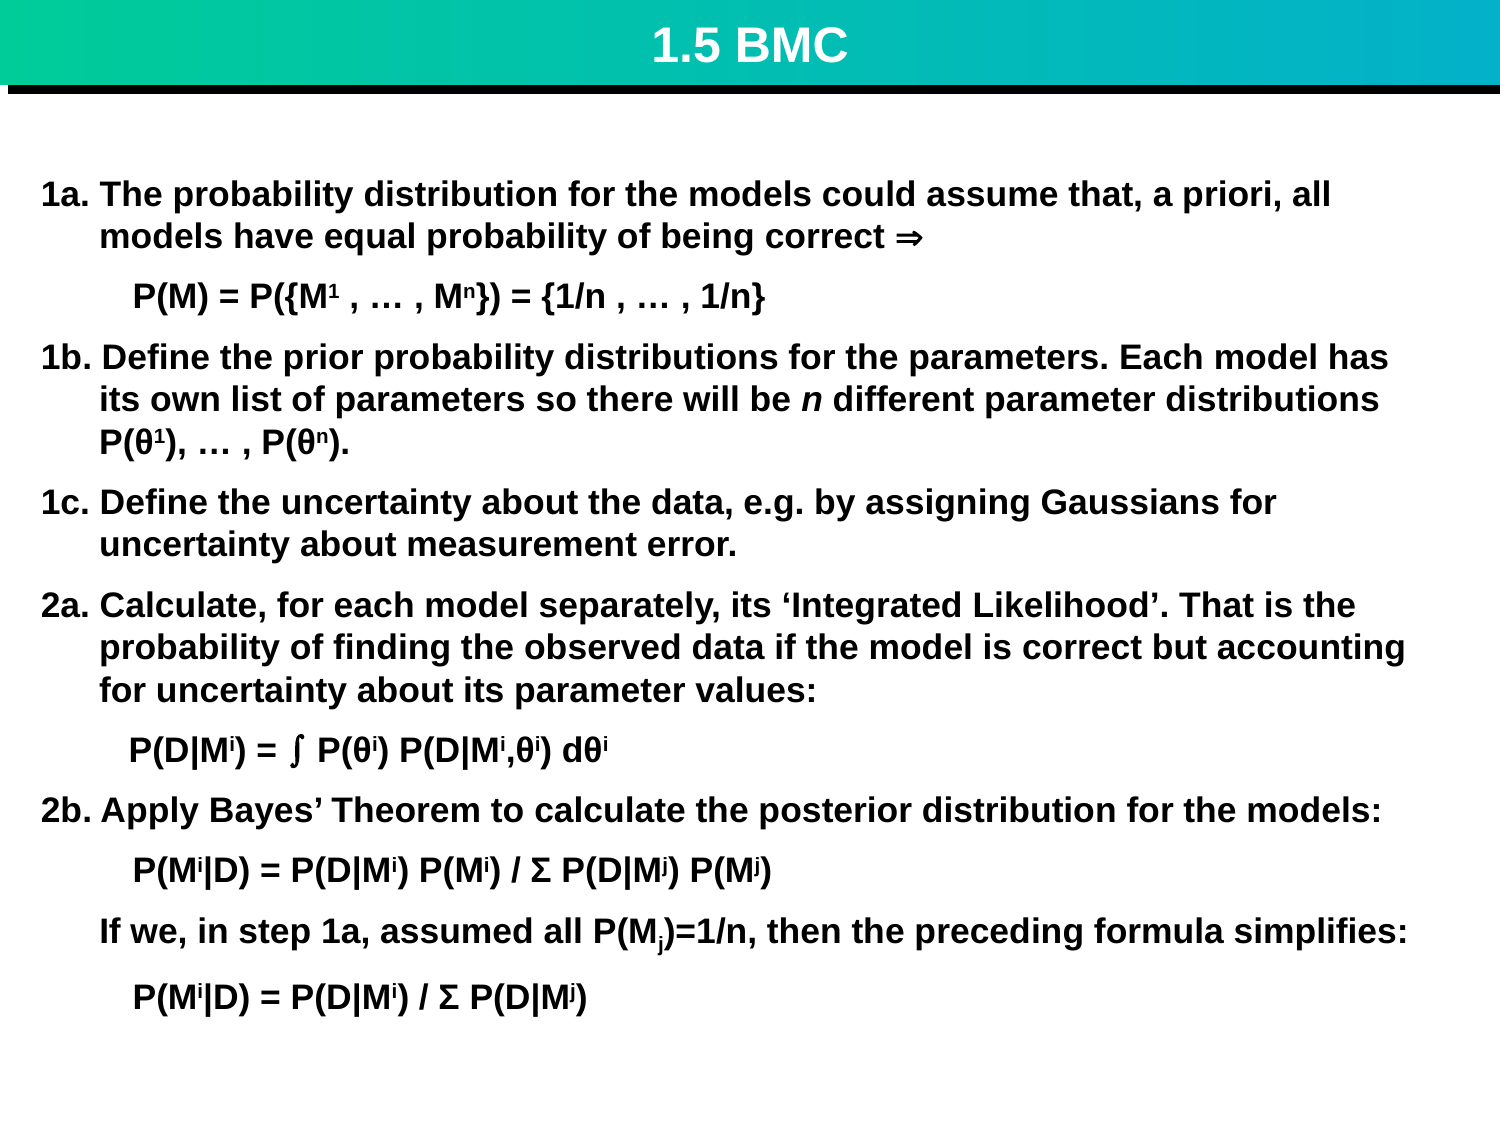

# 1.5 BMC
1a. The probability distribution for the models could assume that, a priori, all models have equal probability of being correct ⇒
P(M) = P({M1 , … , Mn}) = {1/n , … , 1/n}
1b. Define the prior probability distributions for the parameters. Each model has its own list of parameters so there will be n different parameter distributions P(θ1), … , P(θn).
1c. Define the uncertainty about the data, e.g. by assigning Gaussians for uncertainty about measurement error.
2a. Calculate, for each model separately, its ‘Integrated Likelihood’. That is the probability of finding the observed data if the model is correct but accounting for uncertainty about its parameter values:
	P(D|Mi) = ∫ P(θi) P(D|Mi,θi) dθi
2b. Apply Bayes’ Theorem to calculate the posterior distribution for the models:
P(Mi|D) = P(D|Mi) P(Mi) / Σ P(D|Mj) P(Mj)
      If we, in step 1a, assumed all P(Mj)=1/n, then the preceding formula simplifies:
P(Mi|D) = P(D|Mi) / Σ P(D|Mj)